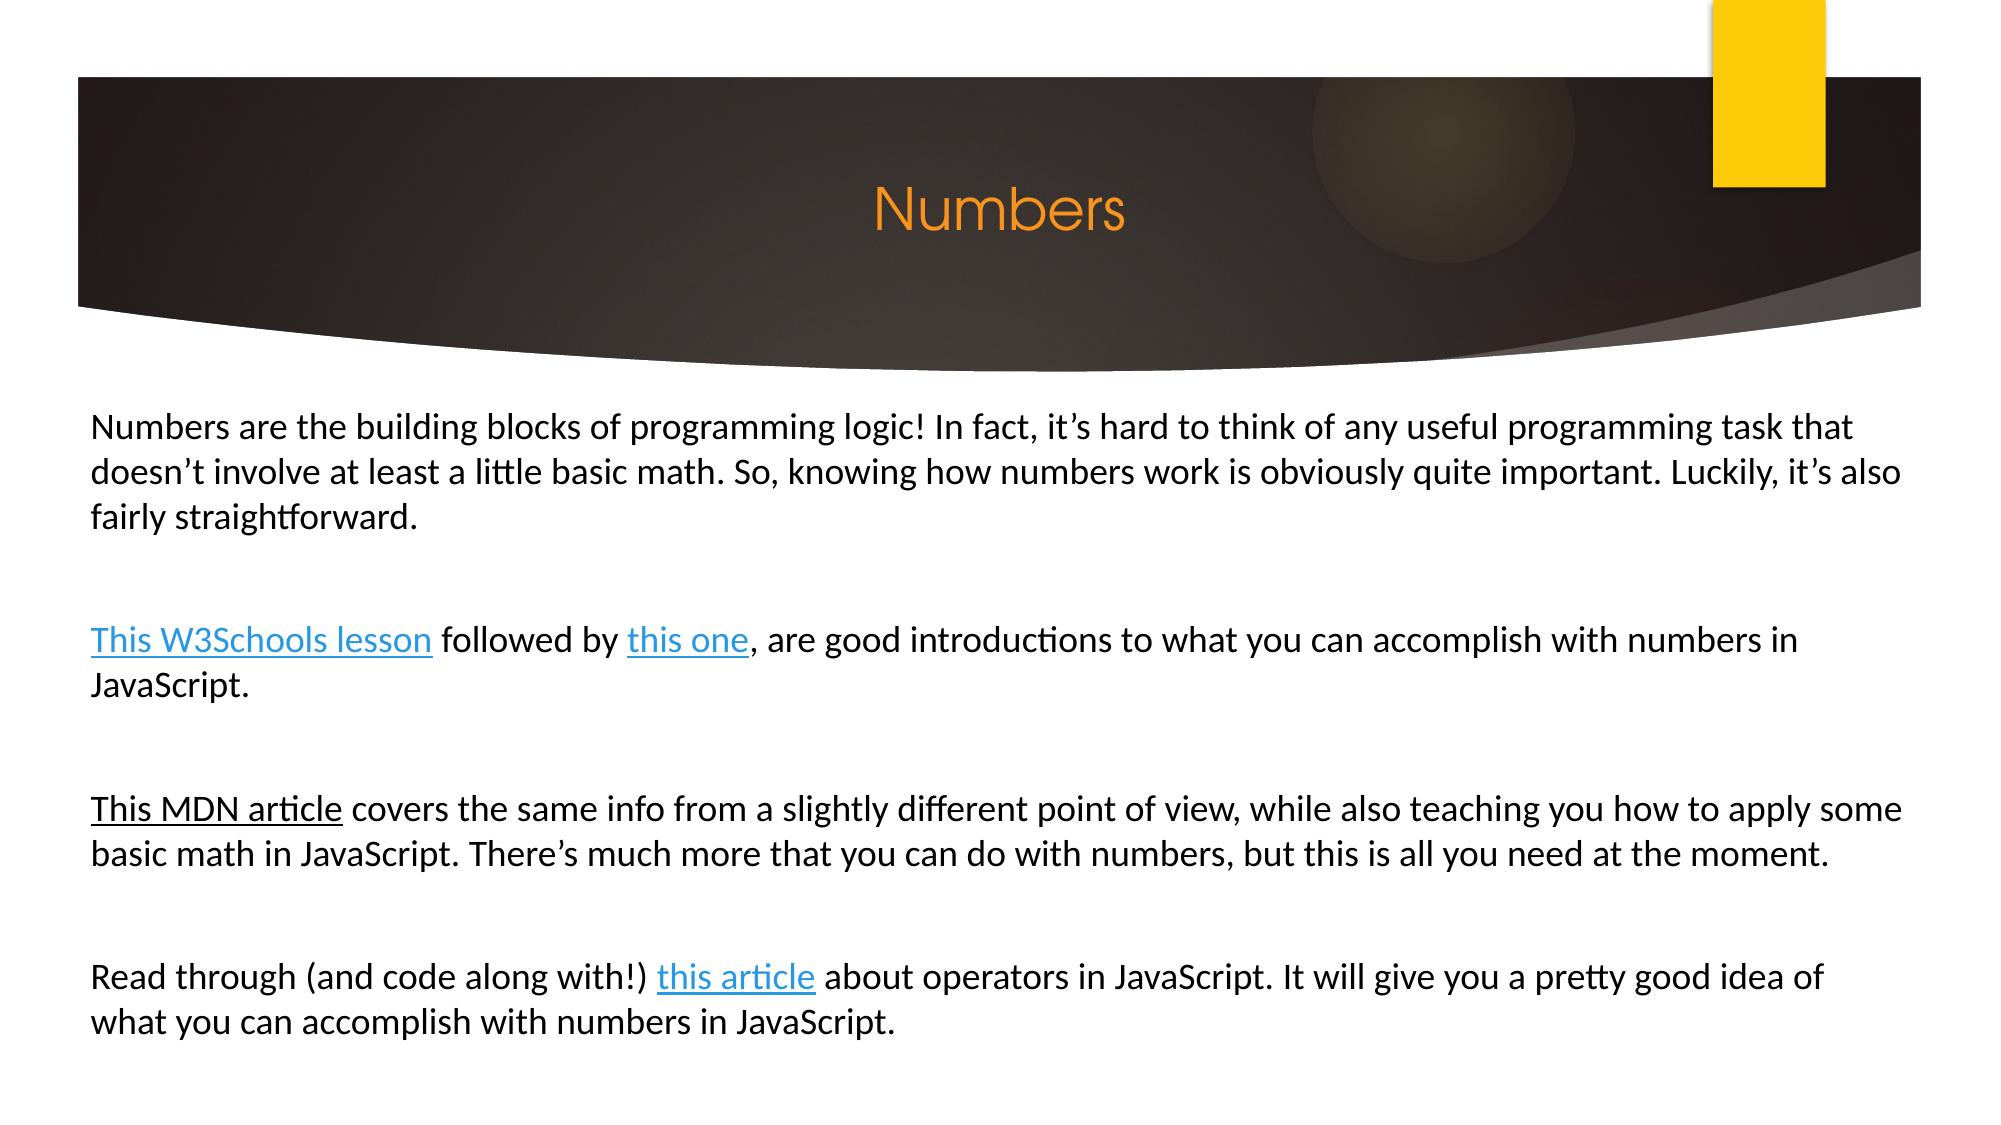

# Numbers
Numbers are the building blocks of programming logic! In fact, it’s hard to think of any useful programming task that doesn’t involve at least a little basic math. So, knowing how numbers work is obviously quite important. Luckily, it’s also fairly straightforward.

This W3Schools lesson followed by this one, are good introductions to what you can accomplish with numbers in JavaScript.

This MDN article covers the same info from a slightly different point of view, while also teaching you how to apply some basic math in JavaScript. There’s much more that you can do with numbers, but this is all you need at the moment.

Read through (and code along with!) this article about operators in JavaScript. It will give you a pretty good idea of what you can accomplish with numbers in JavaScript.